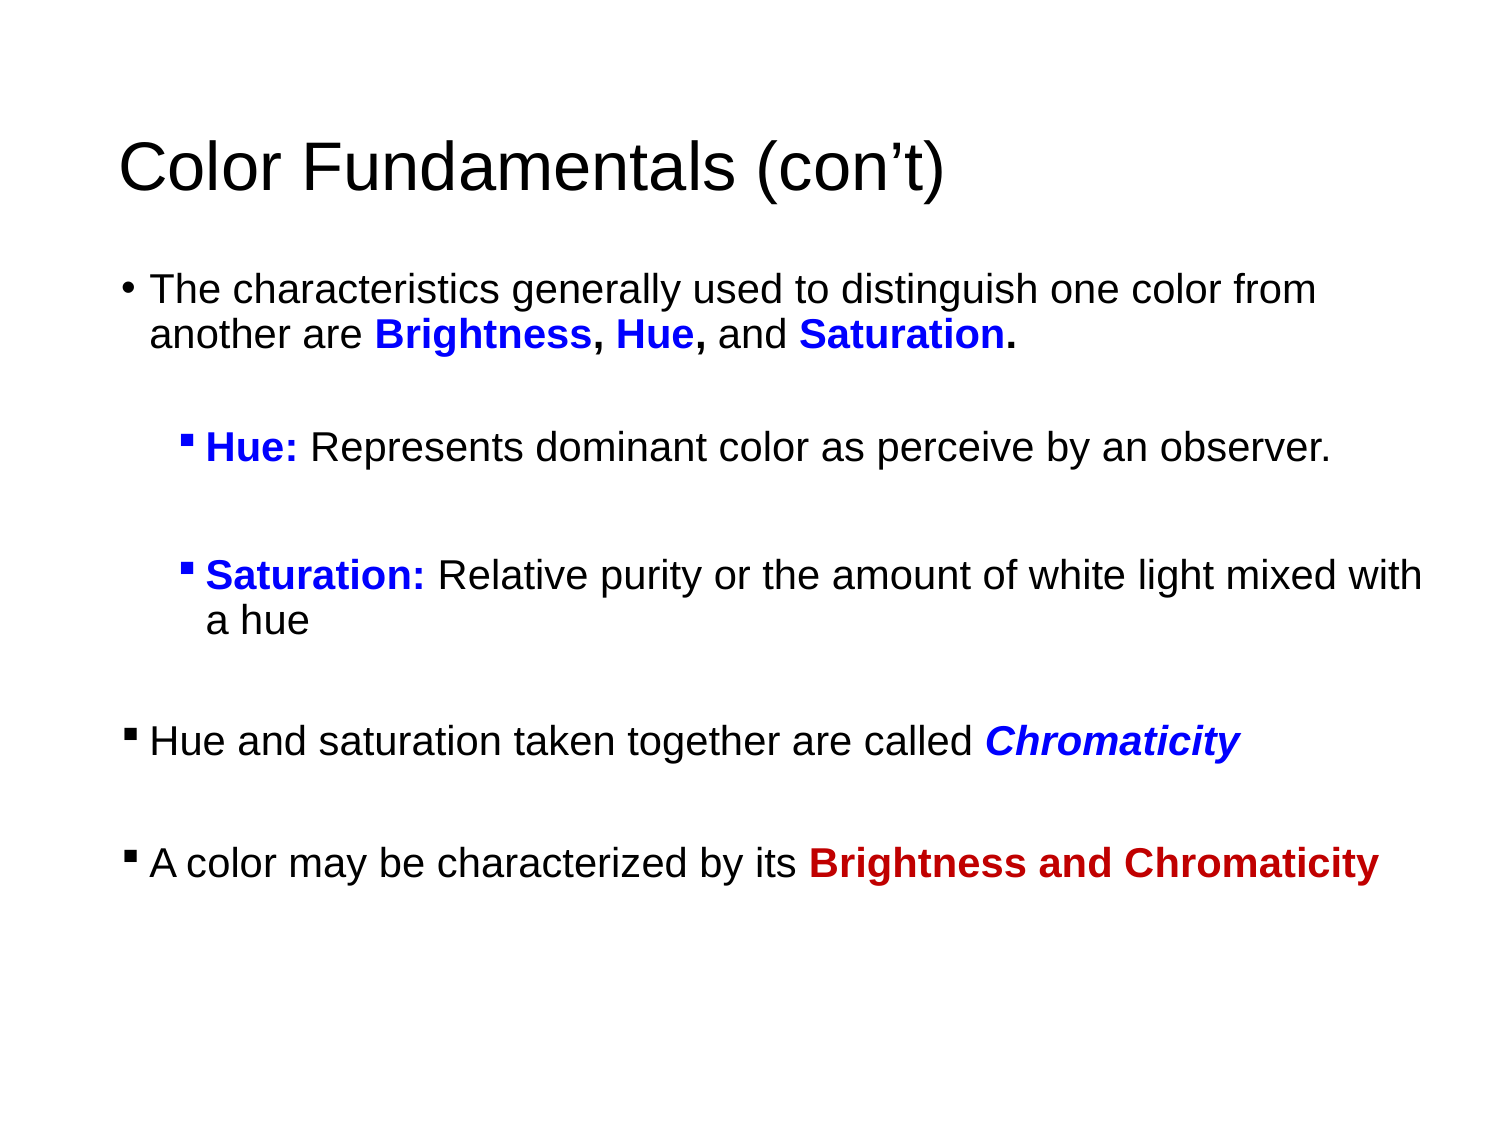

# Color Fundamentals (con’t)
The characteristics generally used to distinguish one color from another are Brightness, Hue, and Saturation.

Hue: Represents dominant color as perceive by an observer.

Saturation: Relative purity or the amount of white light mixed with a hue

Hue and saturation taken together are called Chromaticity

A color may be characterized by its Brightness and Chromaticity